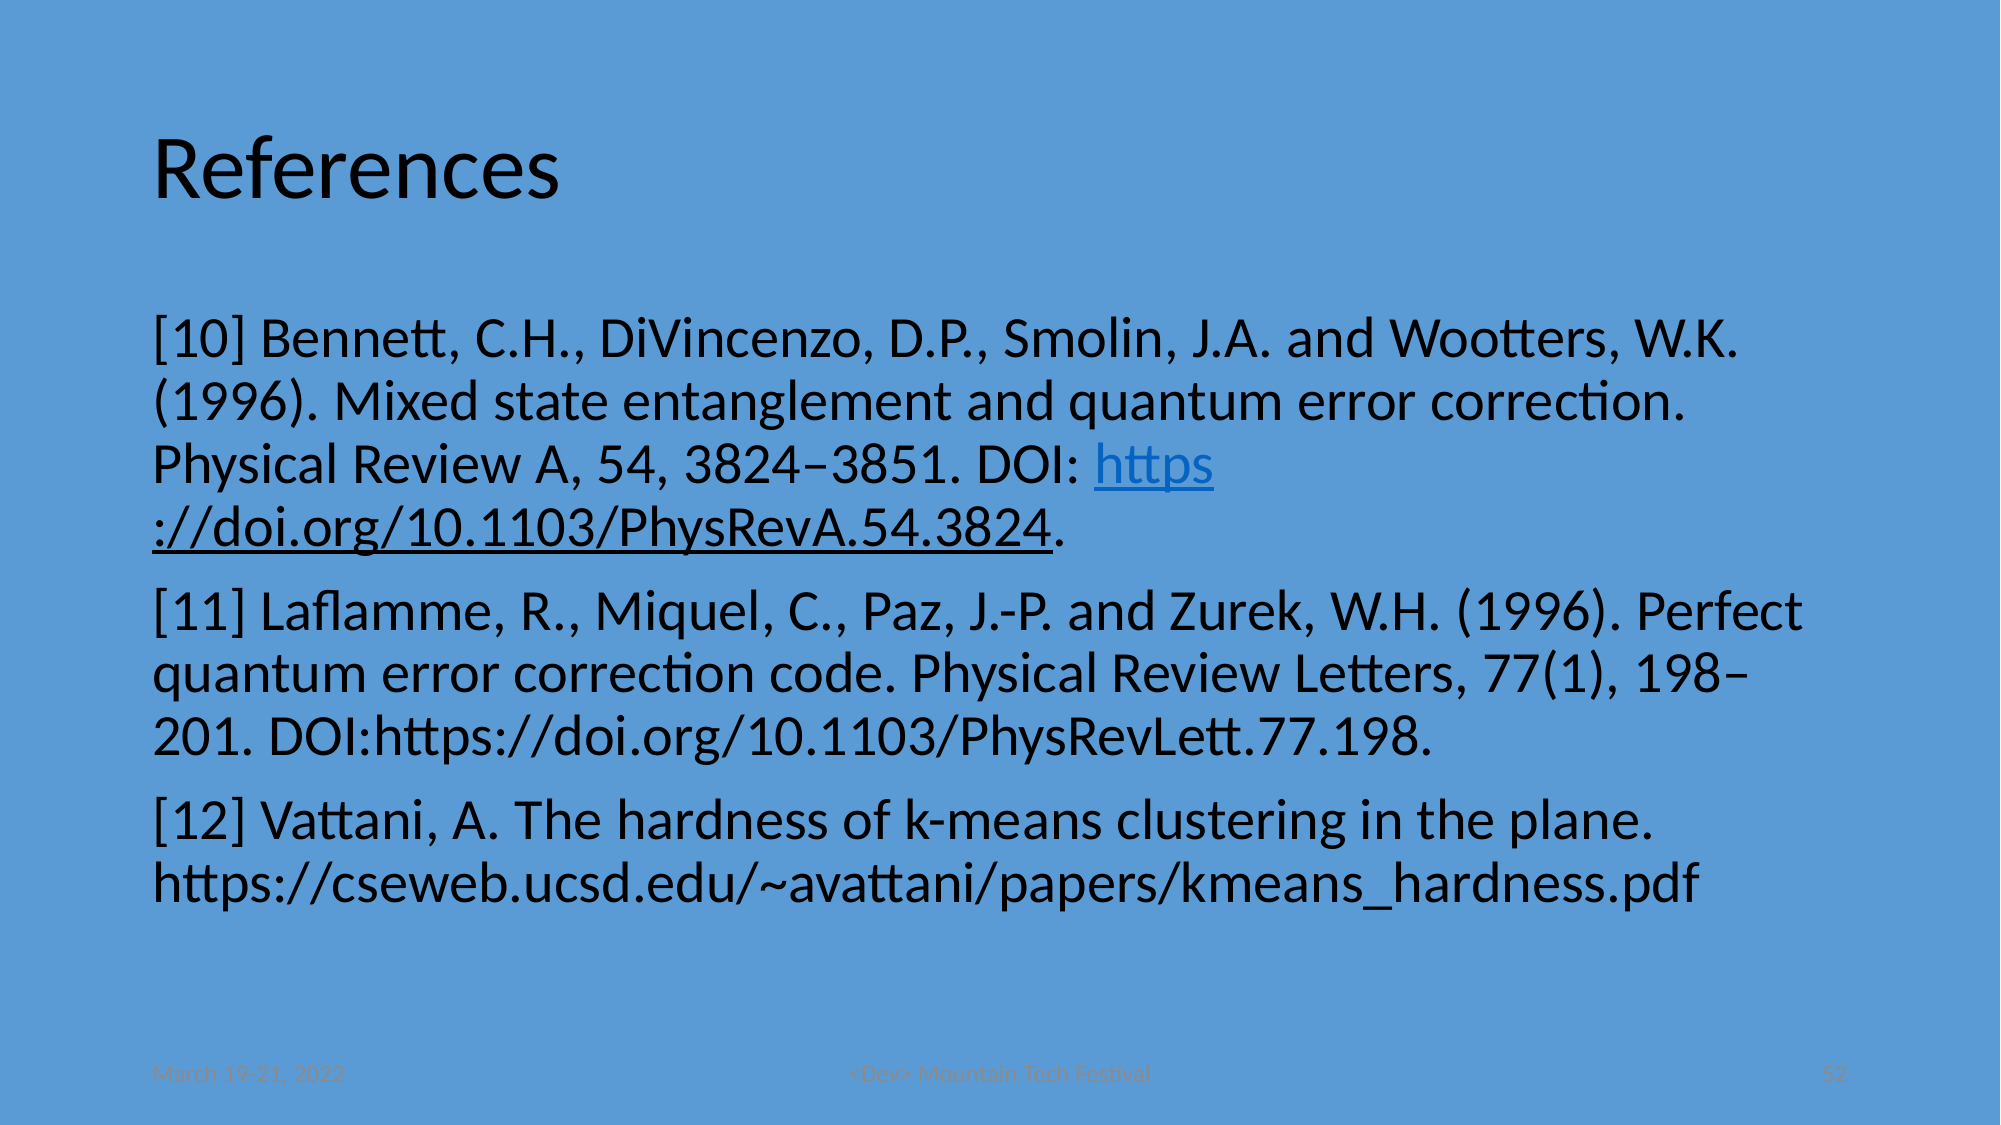

# References
[10] Bennett, C.H., DiVincenzo, D.P., Smolin, J.A. and Wootters, W.K. (1996). Mixed state entanglement and quantum error correction. Physical Review A, 54, 3824–3851. DOI: https://doi.org/10.1103/PhysRevA.54.3824.
[11] Laflamme, R., Miquel, C., Paz, J.-P. and Zurek, W.H. (1996). Perfect quantum error correction code. Physical Review Letters, 77(1), 198–201. DOI:https://doi.org/10.1103/PhysRevLett.77.198.
[12] Vattani, A. The hardness of k-means clustering in the plane. https://cseweb.ucsd.edu/~avattani/papers/kmeans_hardness.pdf
March 19-21, 2022
<Dev> Mountain Tech Festival
52